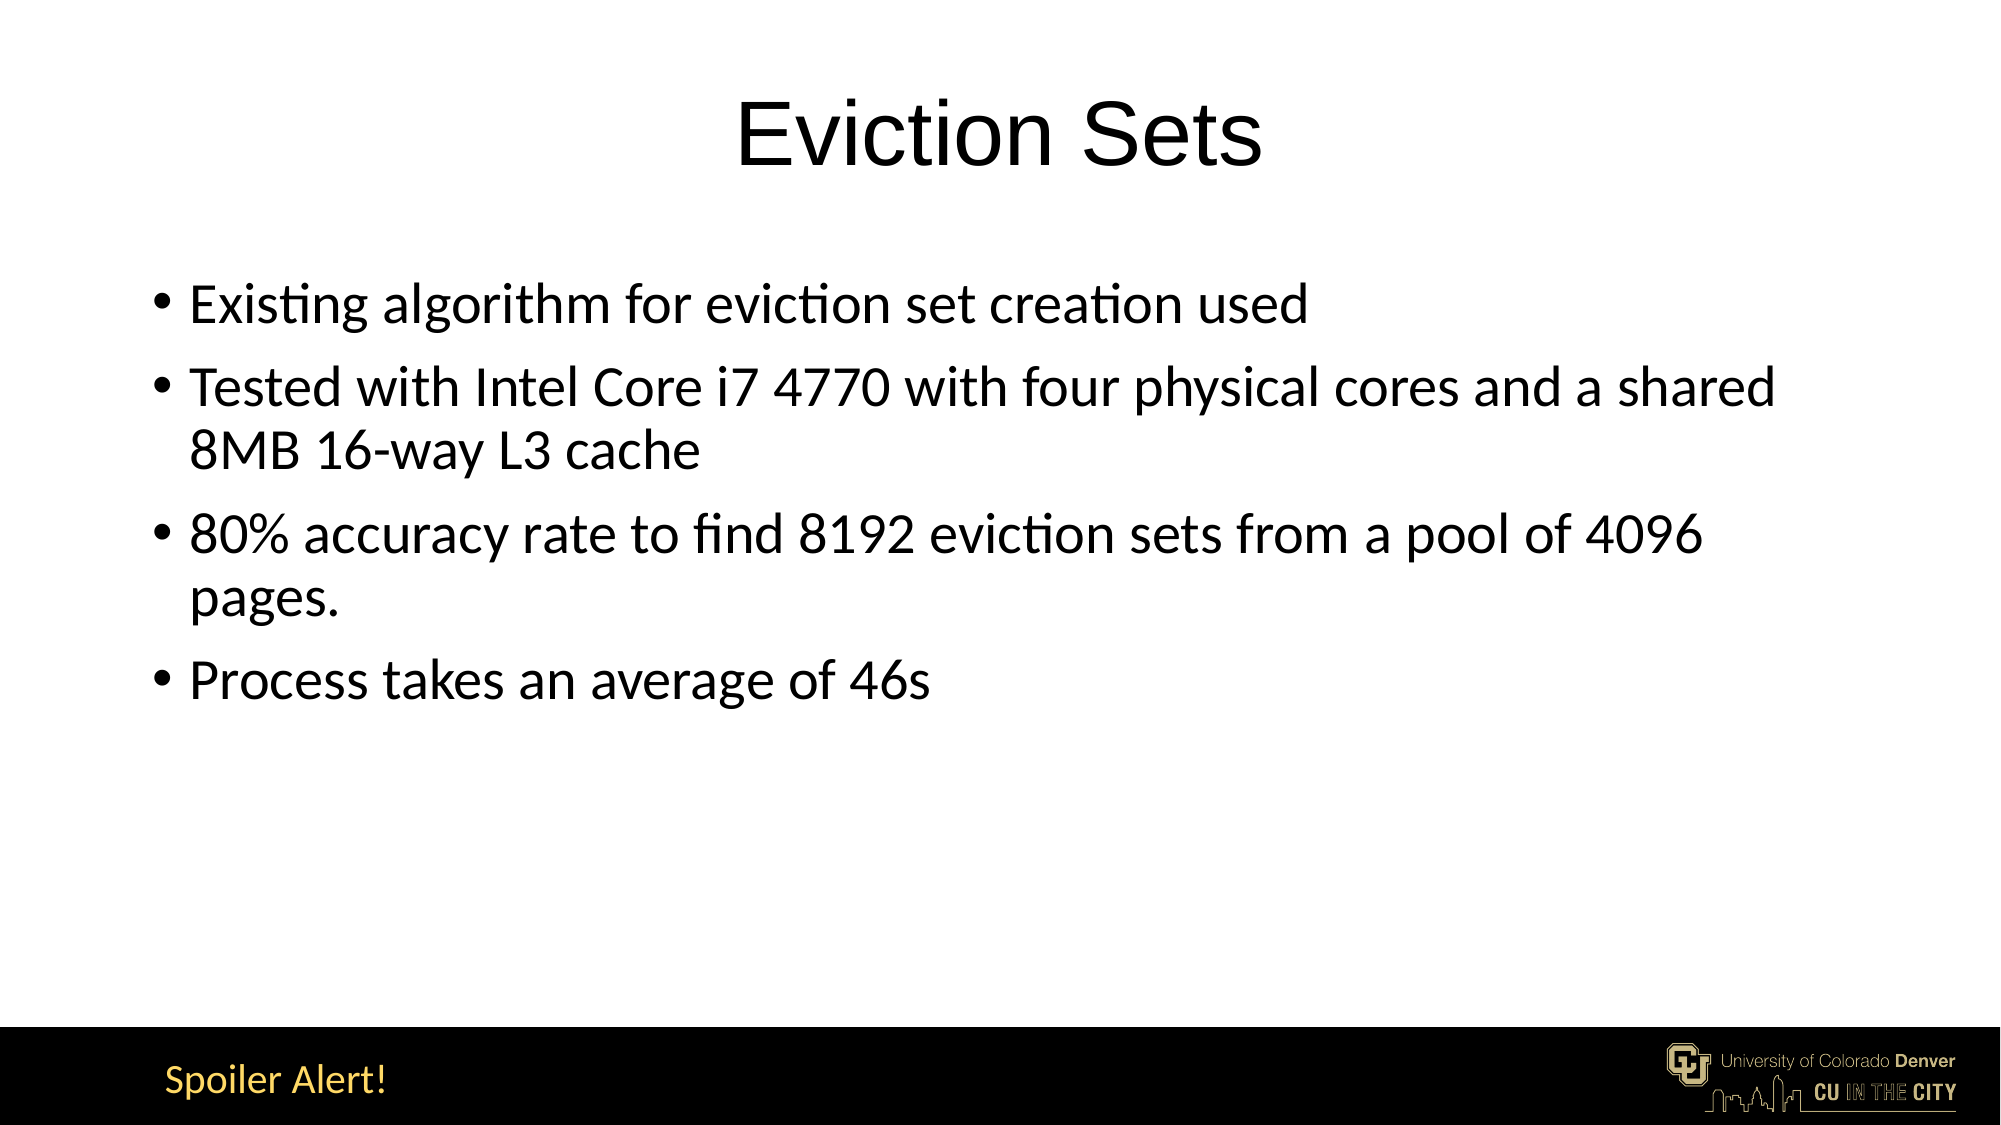

# Eviction Sets
Existing algorithm for eviction set creation used
Tested with Intel Core i7 4770 with four physical cores and a shared 8MB 16-way L3 cache
80% accuracy rate to find 8192 eviction sets from a pool of 4096 pages.
Process takes an average of 46s